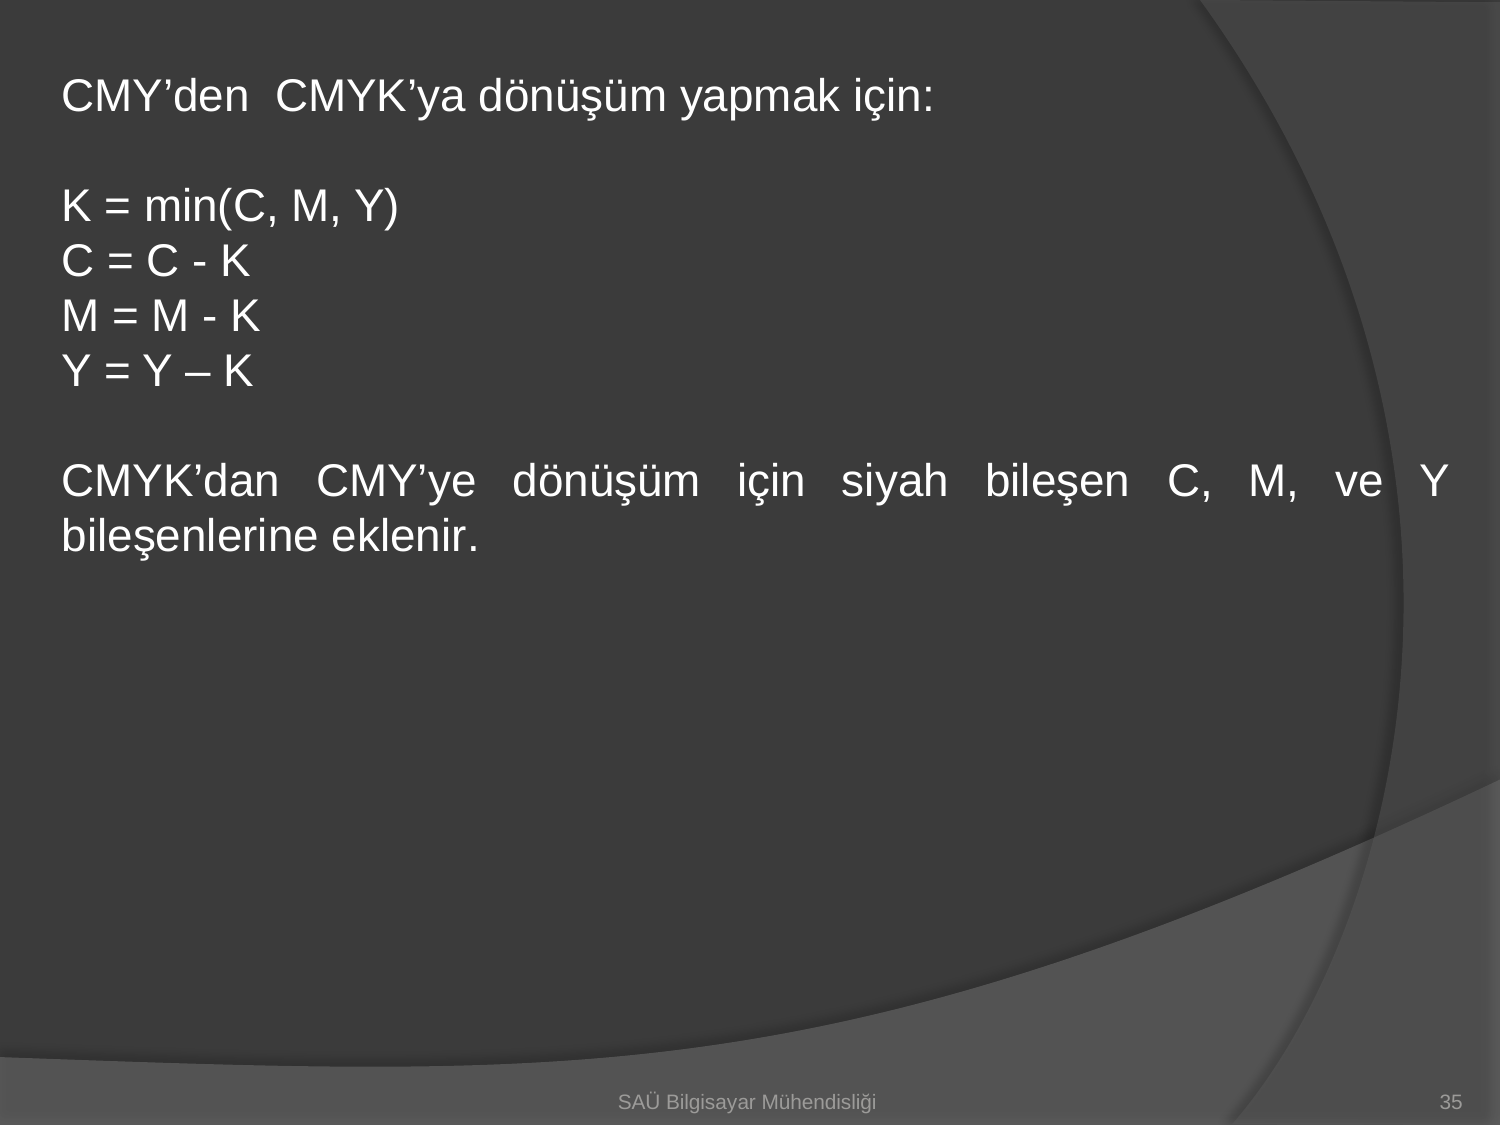

CMY’den  CMYK’ya dönüşüm yapmak için:

K = min(C, M, Y)
C = C - K
M = M - K
Y = Y – K

CMYK’dan CMY’ye dönüşüm için siyah bileşen C, M, ve Y bileşenlerine eklenir.

SAÜ Bilgisayar Mühendisliği
35